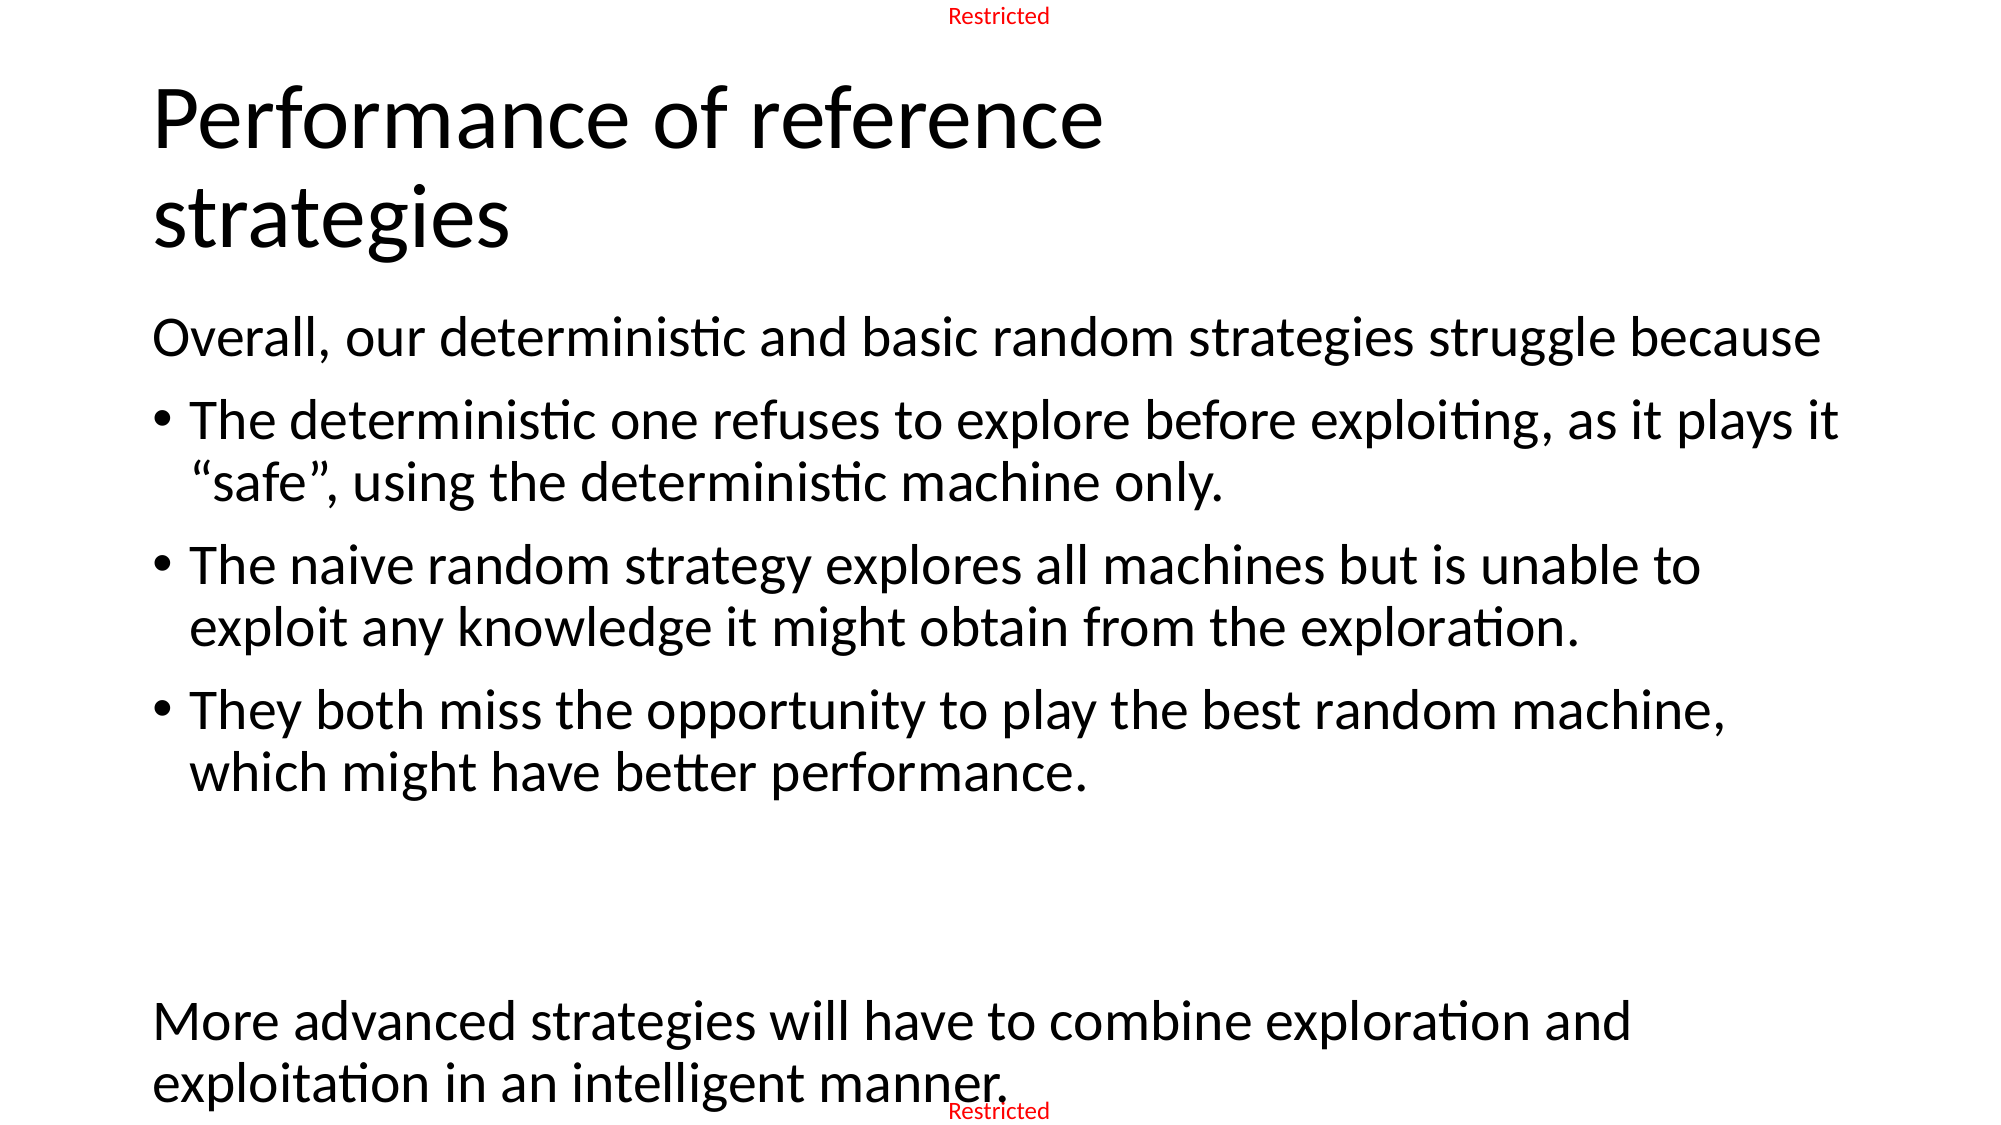

# Performance of reference strategies
Overall, our deterministic and basic random strategies struggle because
The deterministic one refuses to explore before exploiting, as it plays it “safe”, using the deterministic machine only.
The naive random strategy explores all machines but is unable to exploit any knowledge it might obtain from the exploration.
They both miss the opportunity to play the best random machine, which might have better performance.

More advanced strategies will have to combine exploration and exploitation in an intelligent manner.